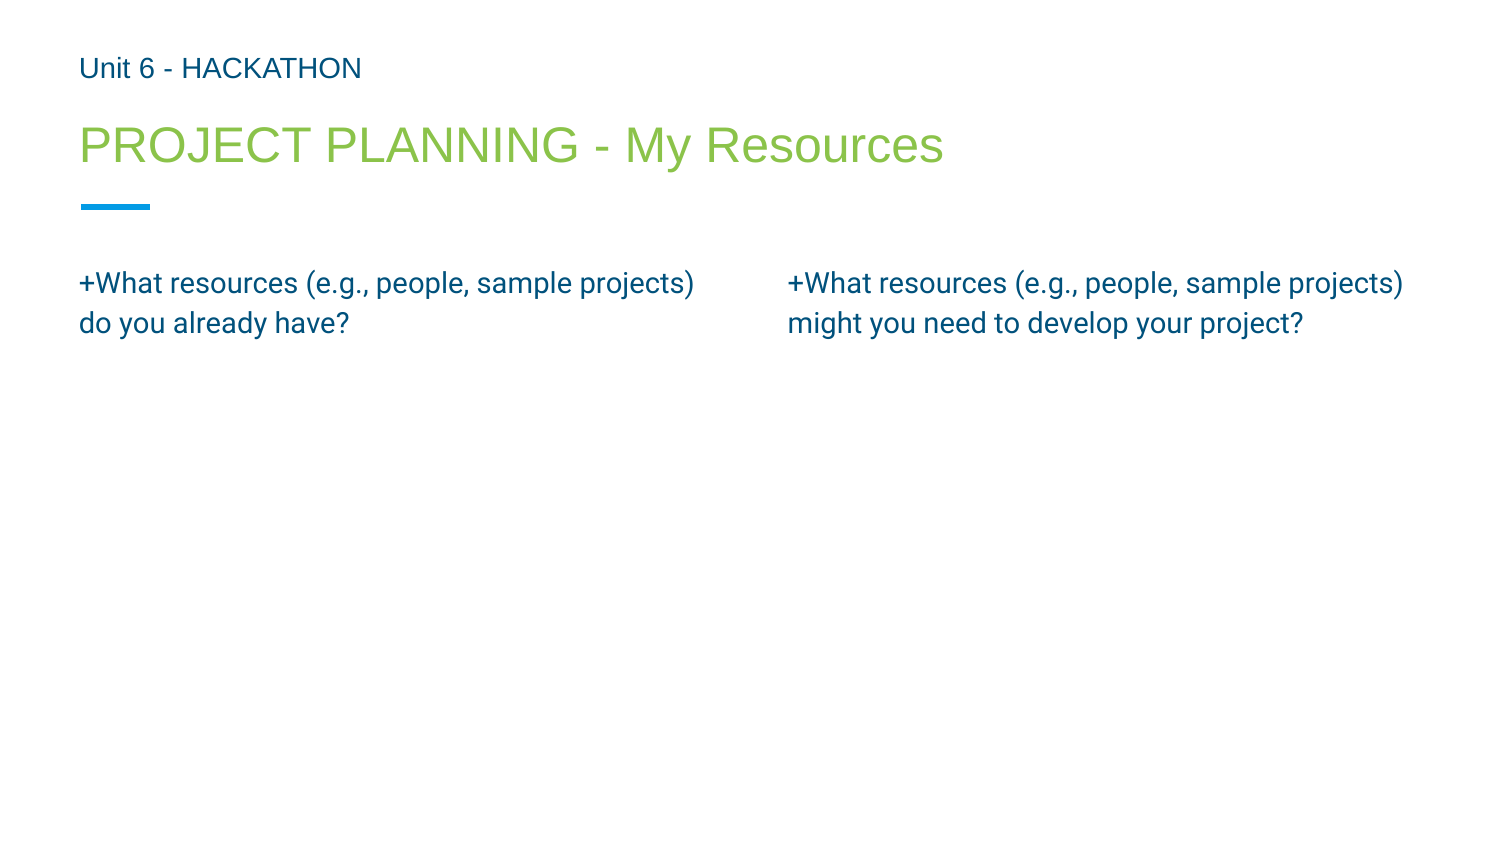

Unit 6 - HACKATHON

# PROJECT PLANNING - My Resources
+What resources (e.g., people, sample projects) do you already have?
+What resources (e.g., people, sample projects) might you need to develop your project?